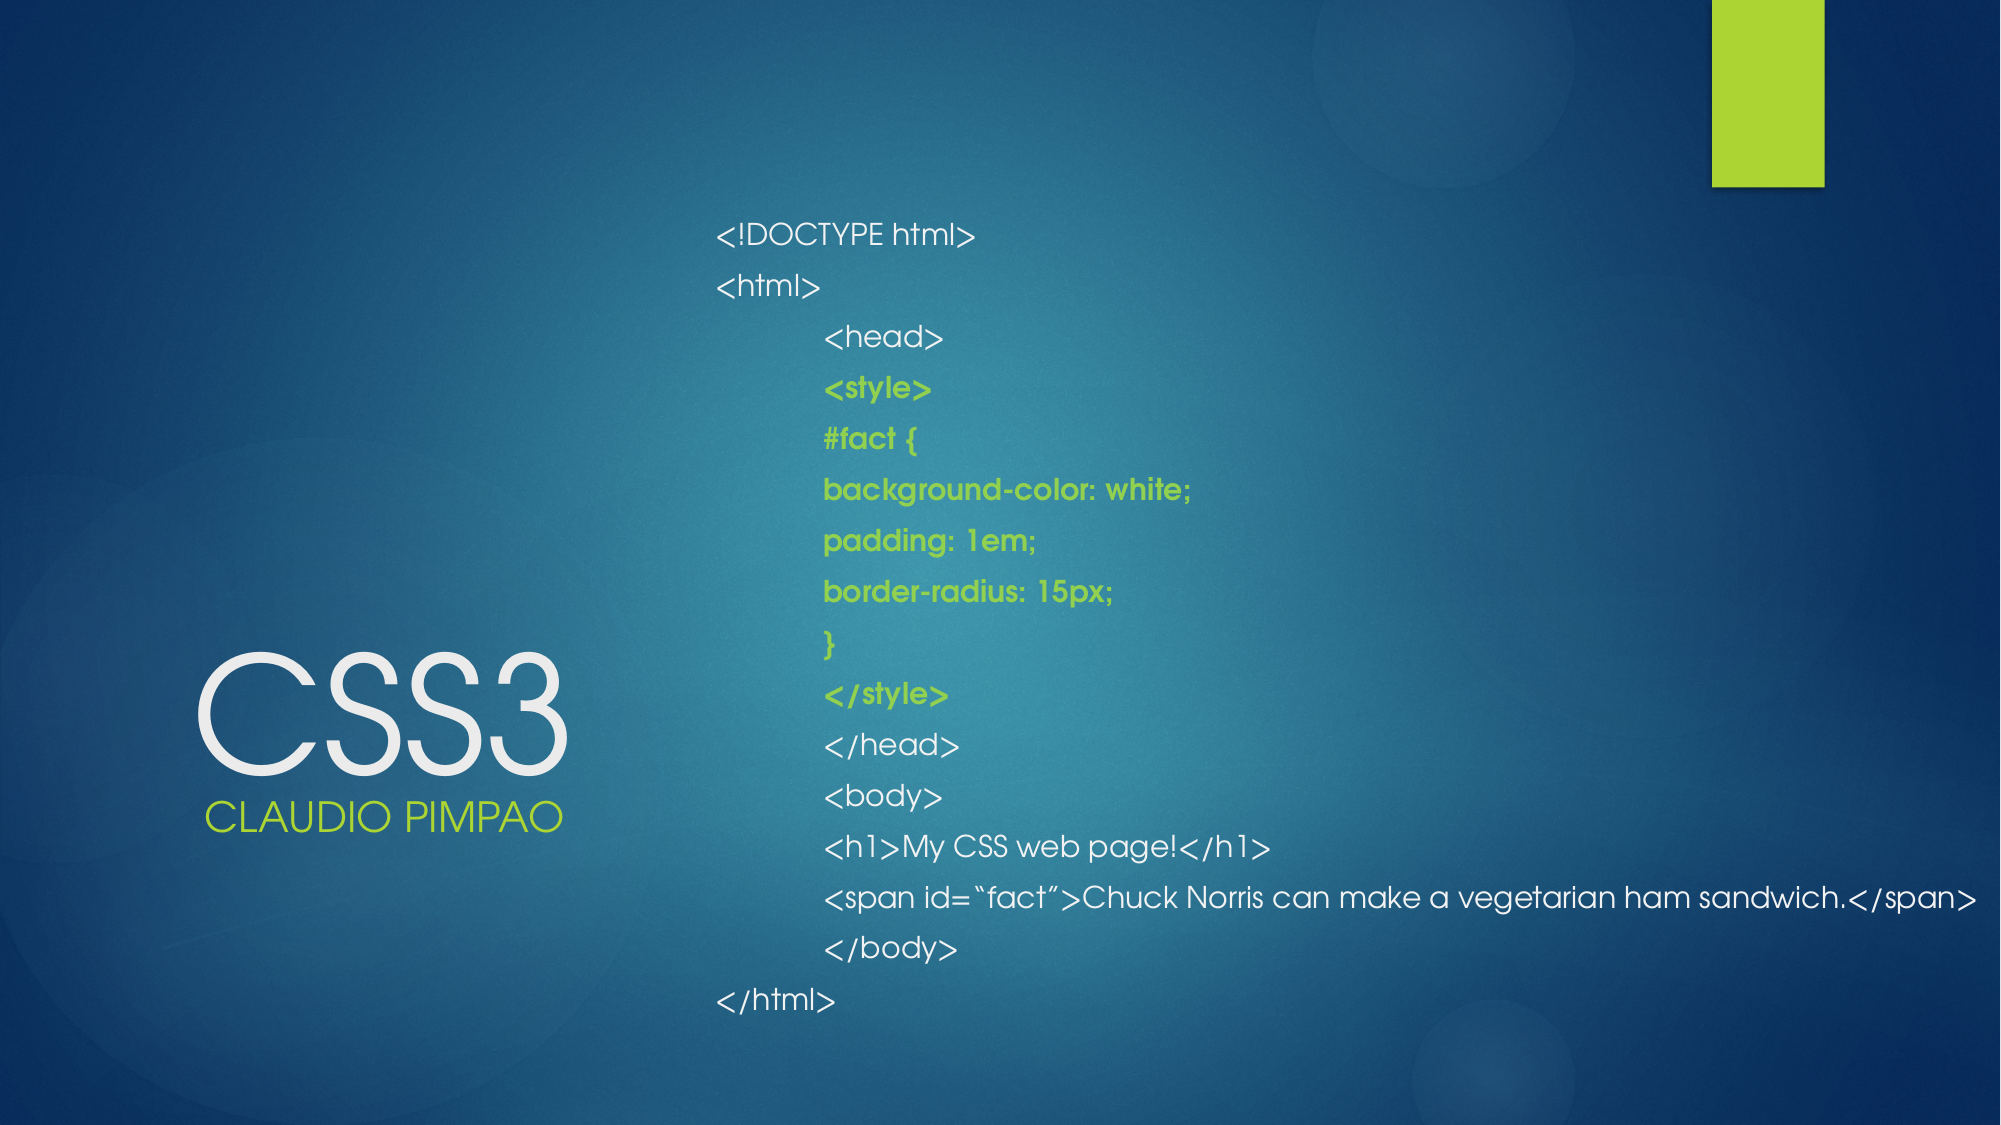

<!DOCTYPE html>
<html>
	<head>
		<style>
			#fact {
				background-color: white;
				padding: 1em;
				border-radius: 15px;
			}
		</style>
	</head>
	<body>
		<h1>My CSS web page!</h1>
		<span id=“fact”>Chuck Norris can make a vegetarian ham sandwich.</span>
	</body>
</html>
# CSS3
Claudio Pimpao